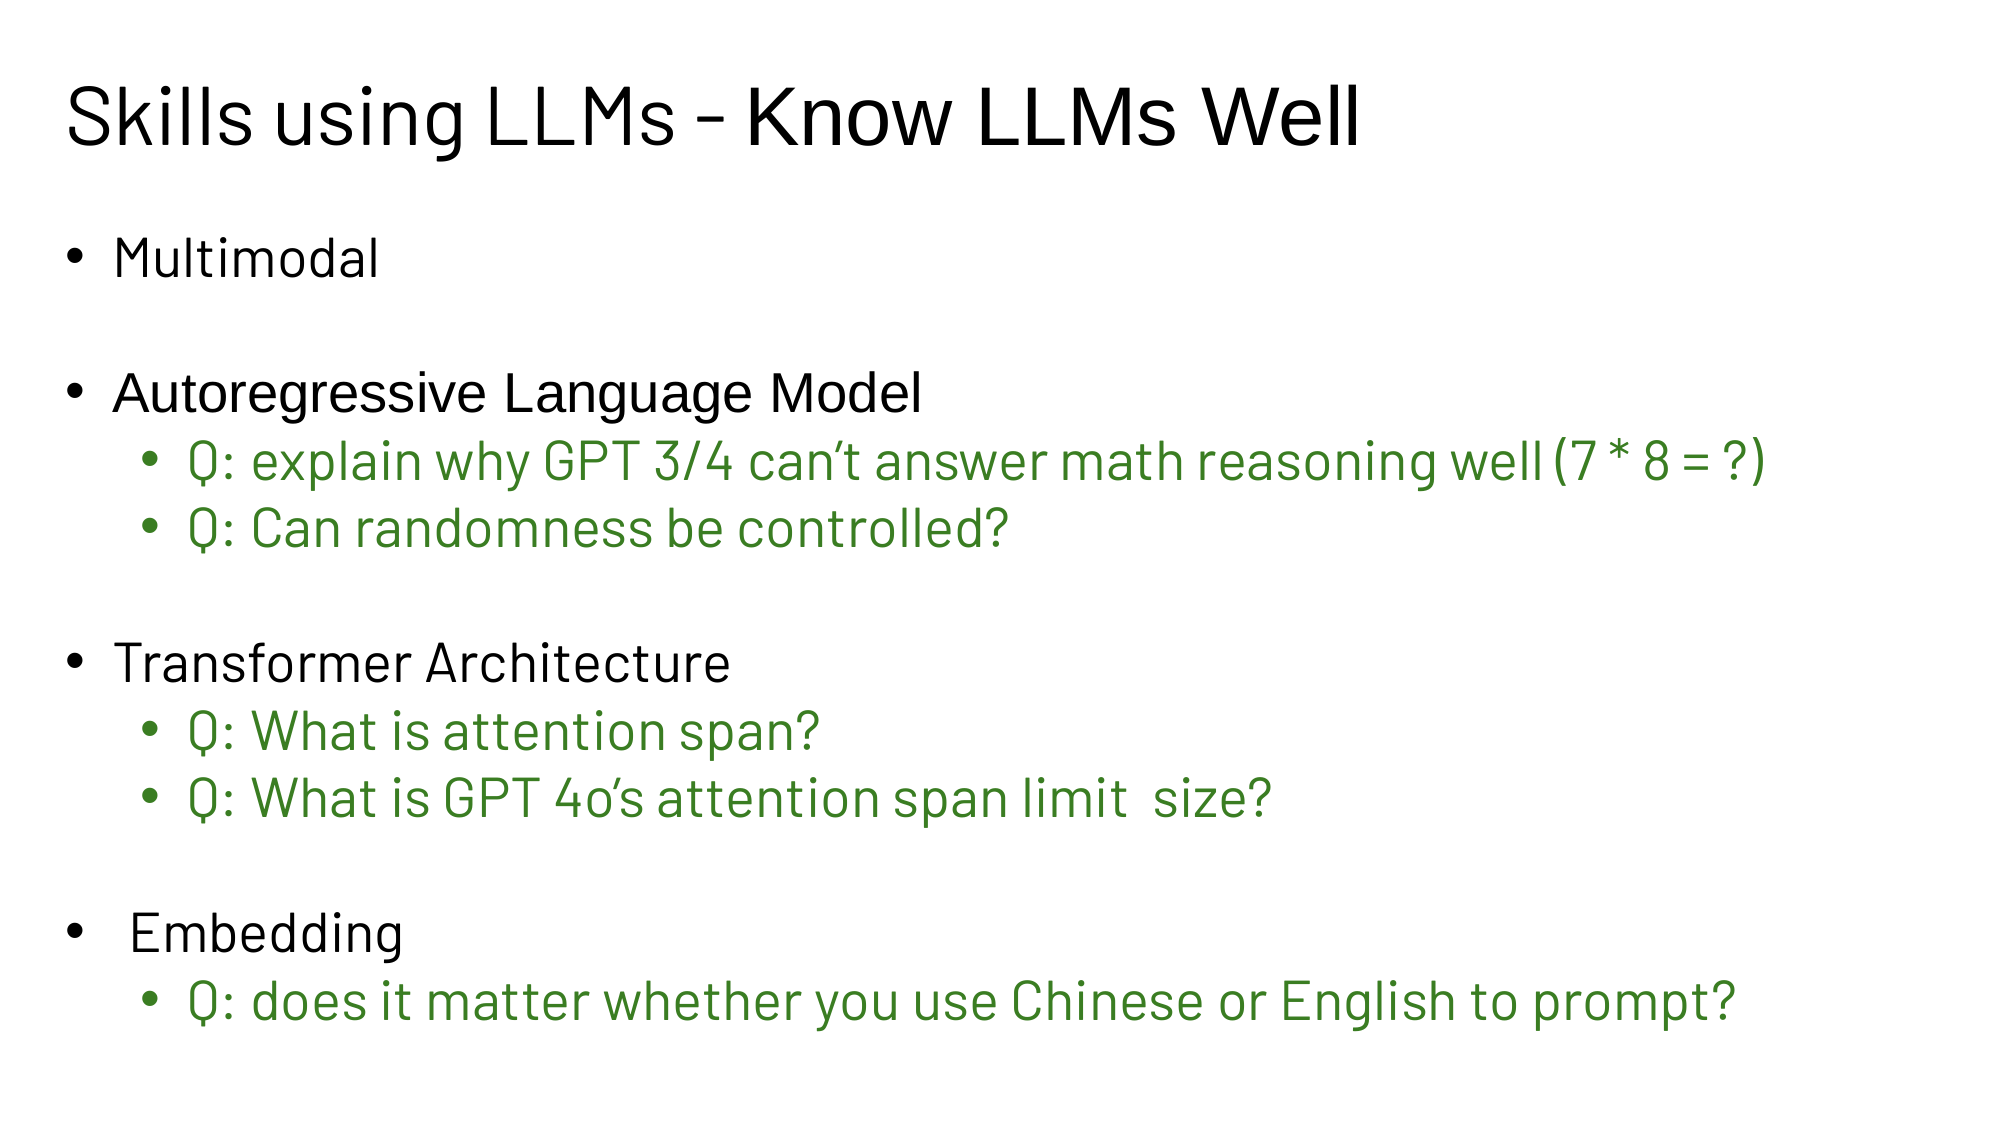

Skills using LLMs - Know LLMs Well

Multimodal

Autoregressive Language Model
Q: explain why GPT 3/4 can’t answer math reasoning well (7 * 8 = ?)
Q: Can randomness be controlled?

Transformer Architecture
Q: What is attention span?
Q: What is GPT 4o’s attention span limit  size?

 Embedding
Q: does it matter whether you use Chinese or English to prompt?